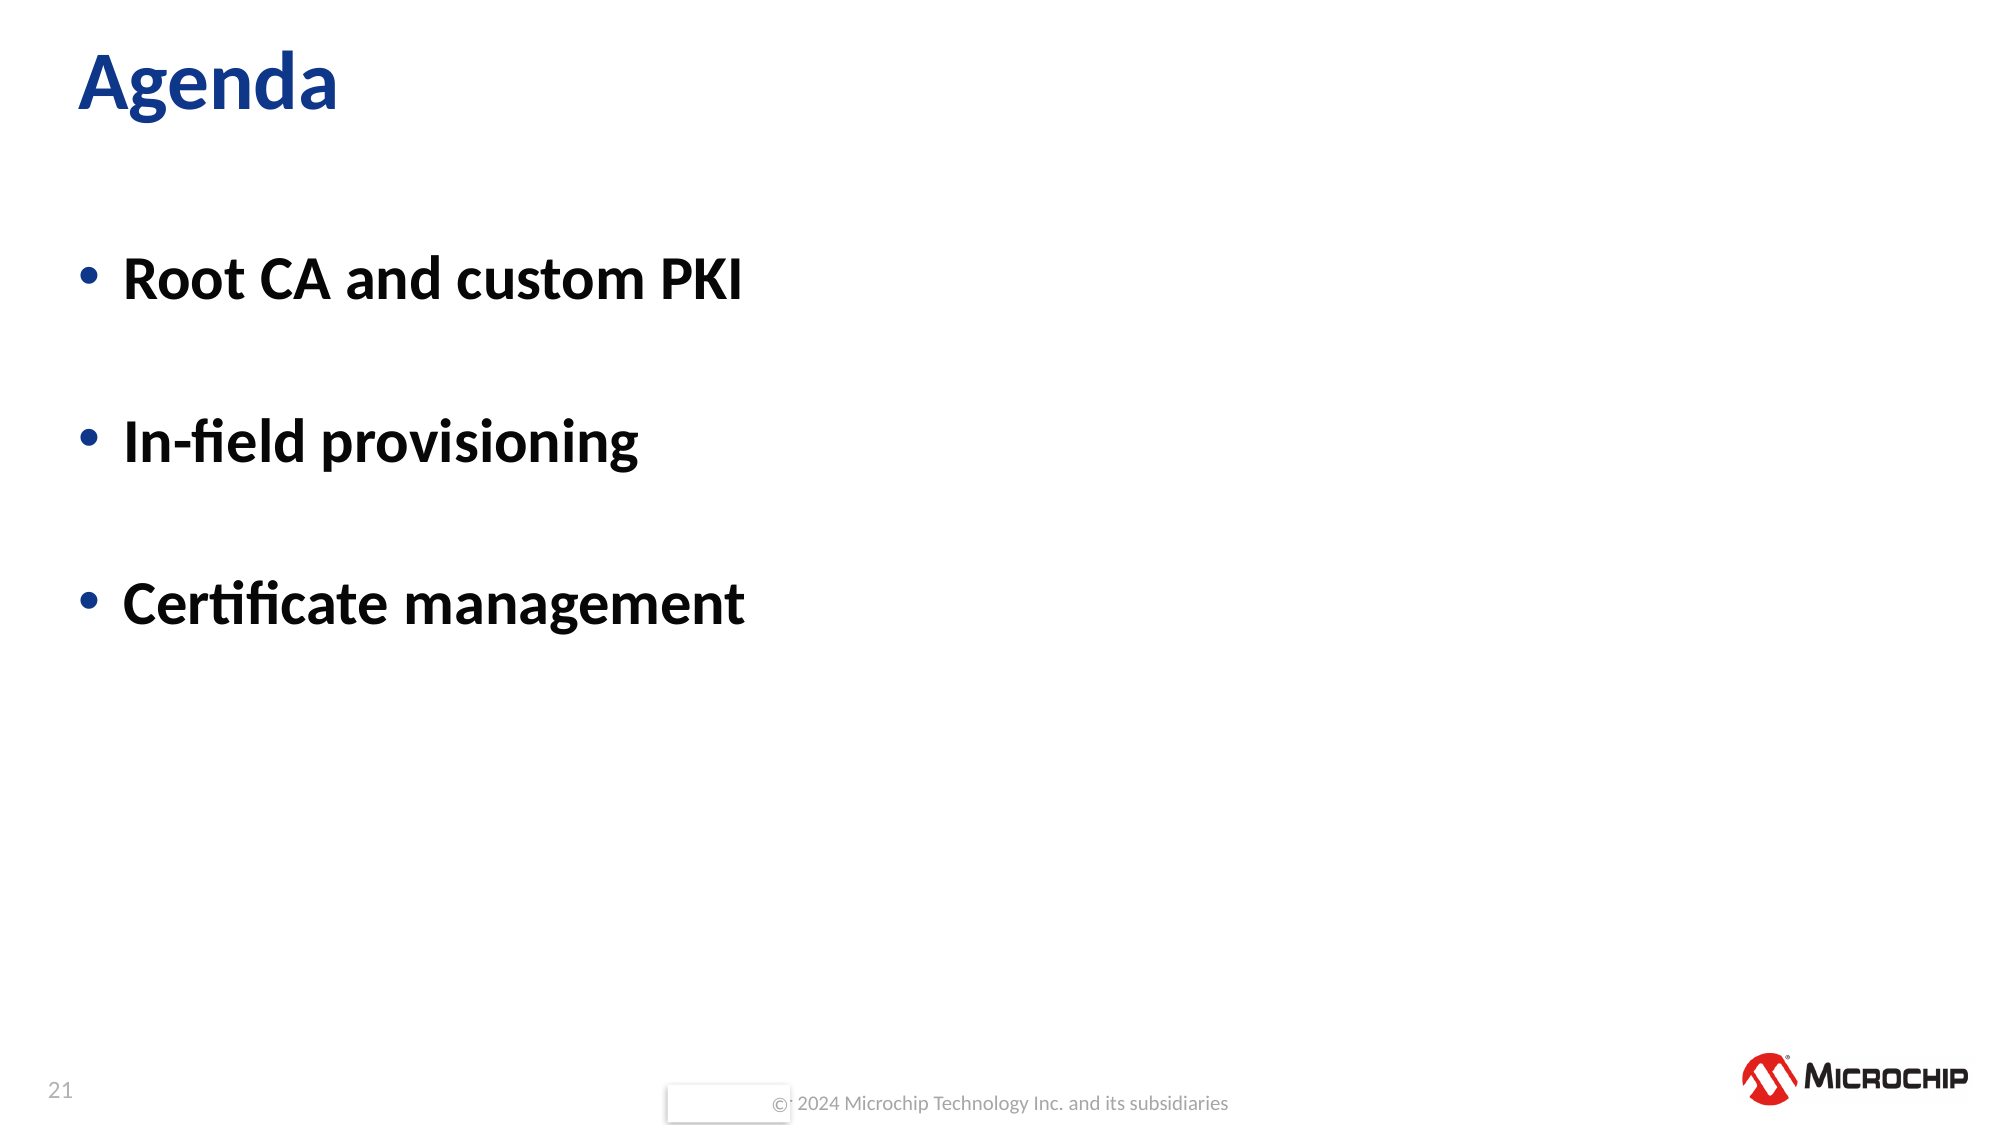

# Agenda

Root CA and custom PKI

In-field provisioning

Certificate management
21